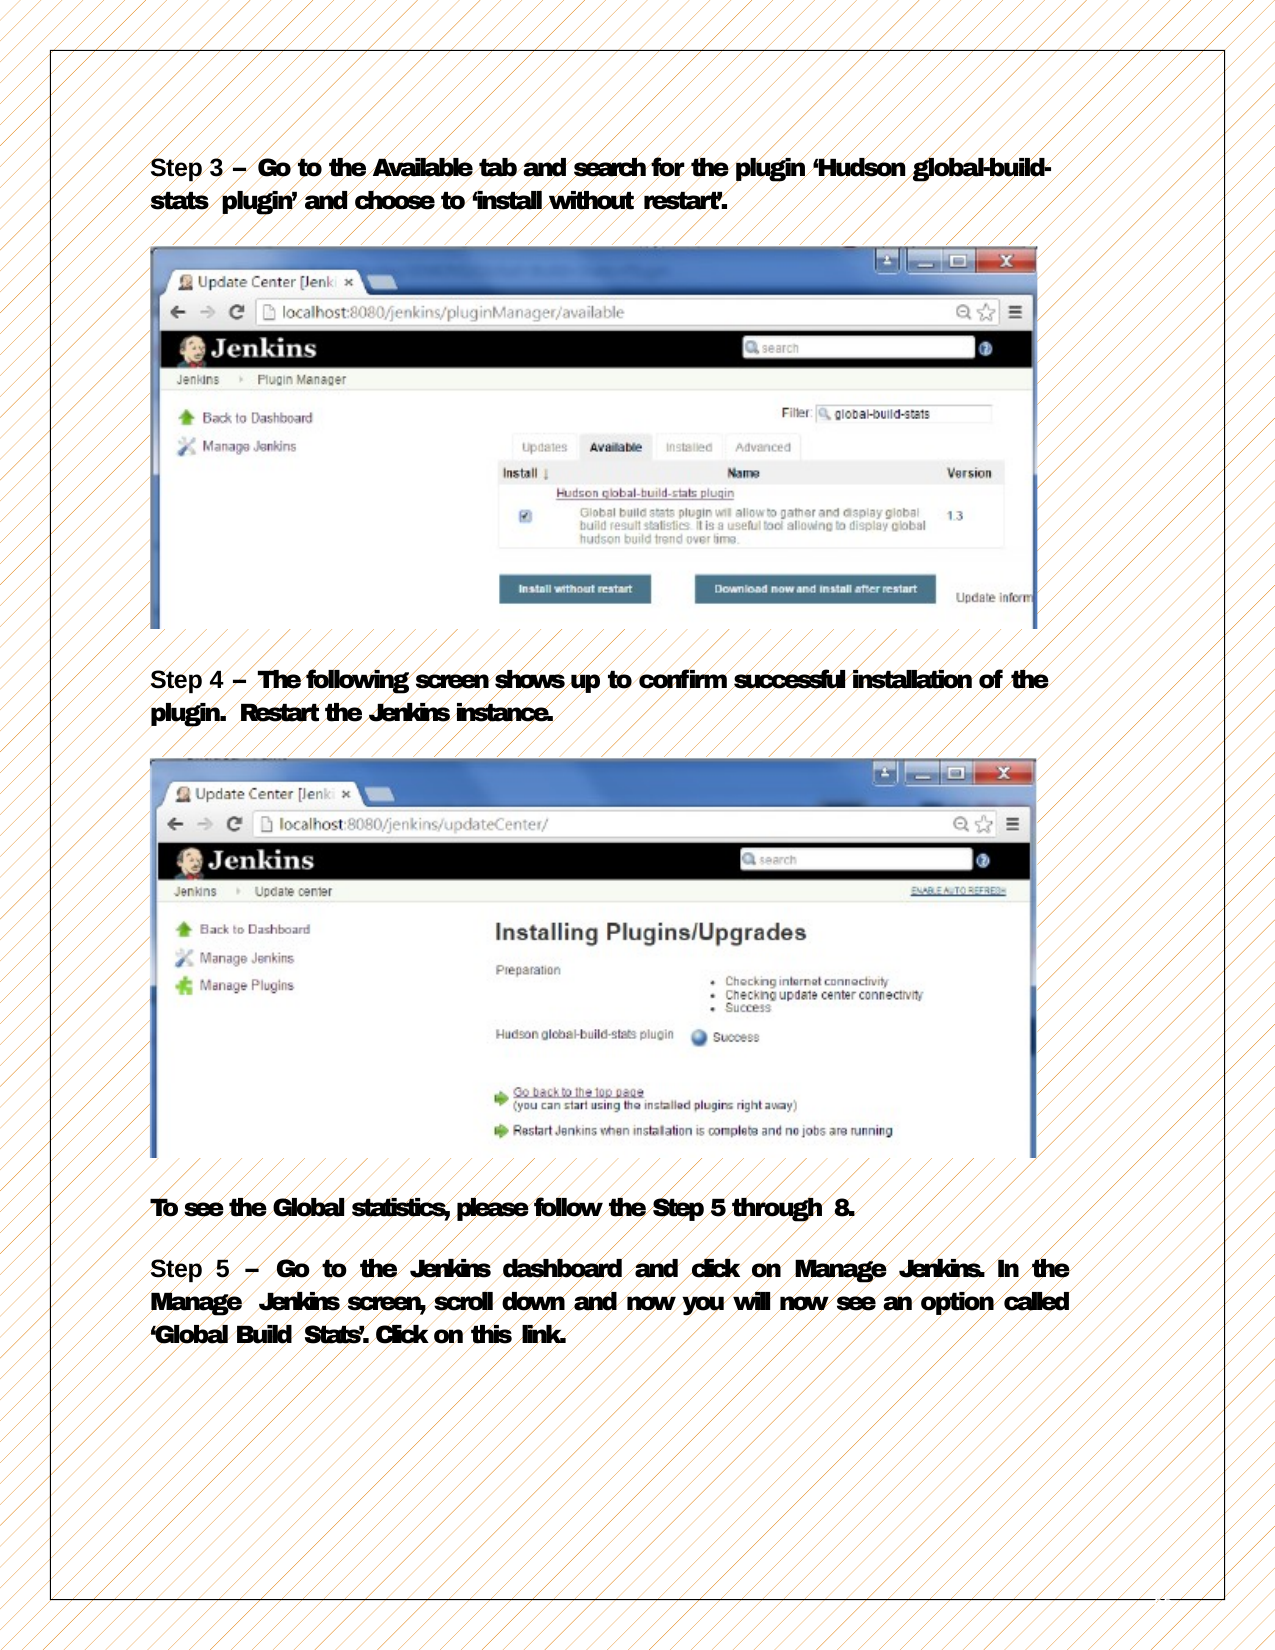

Step 3 − Go to the Available tab and search for the plugin ‘Hudson global-build-stats  plugin’ and choose to ‘install without restart’.

Step 4 − The following screen shows up to confirm successful installation of the plugin.  Restart the Jenkins instance.

To see the Global statistics, please follow the Step 5 through 8.
Step 5 − Go to the Jenkins dashboard and click on Manage Jenkins. In the Manage  Jenkins screen, scroll down and now you will now see an option called ‘Global Build  Stats’. Click on this link.
66